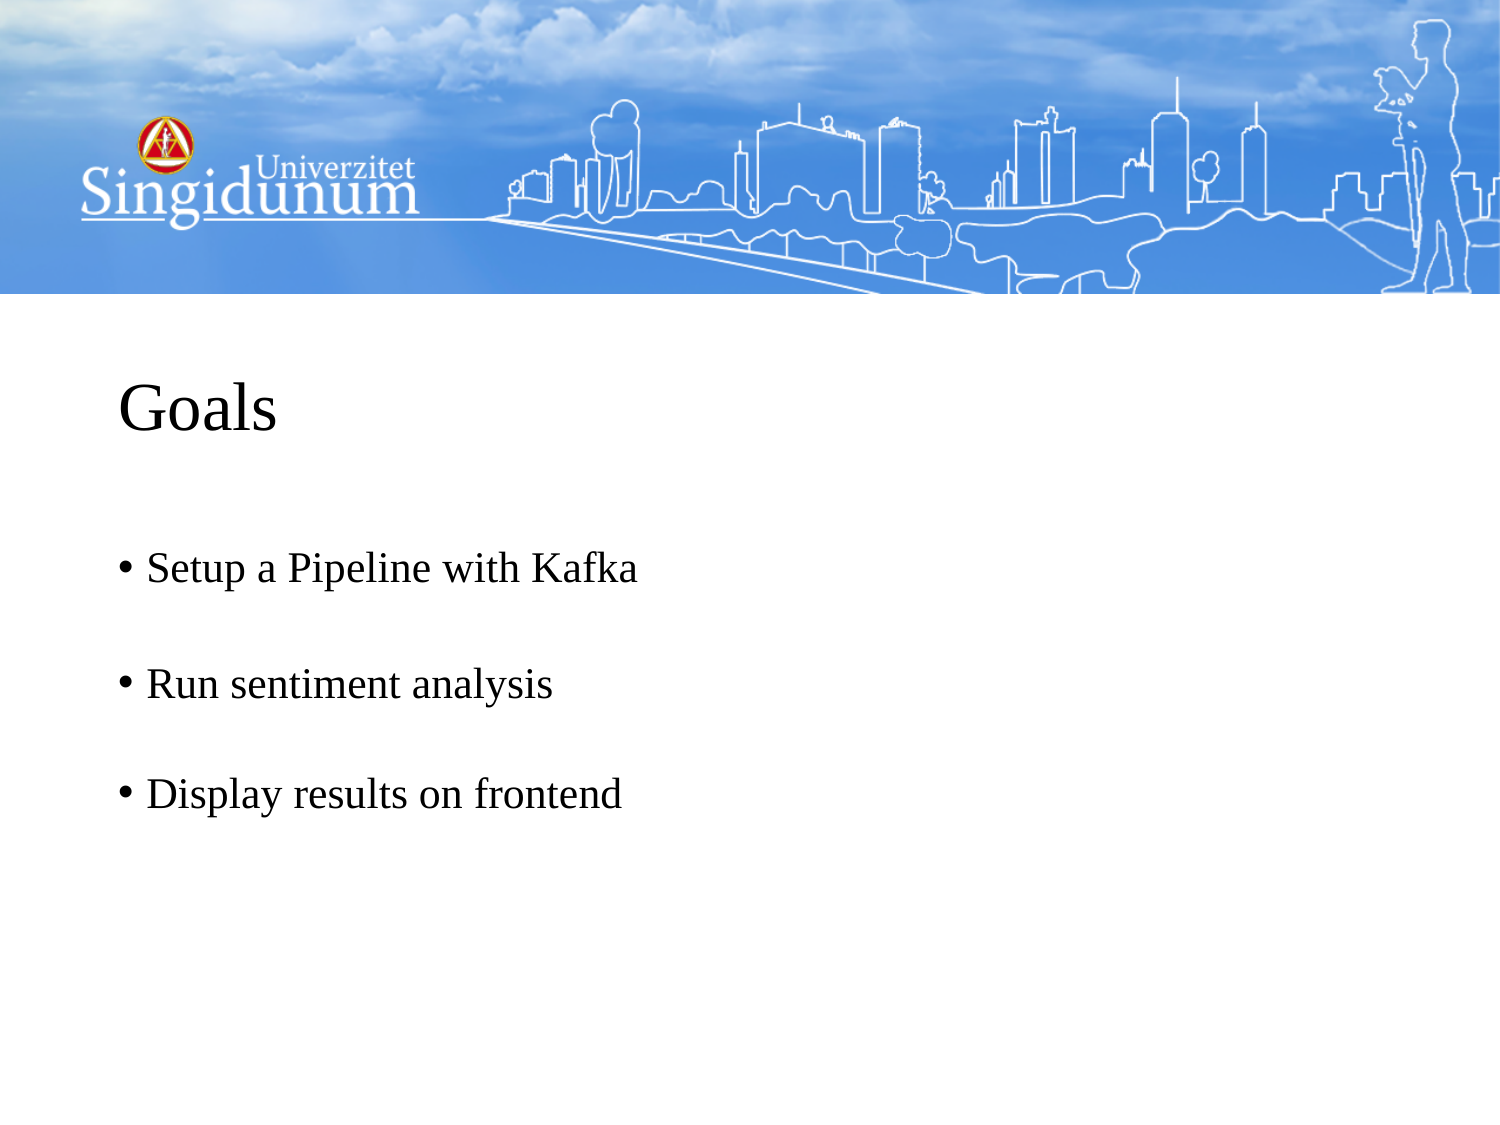

# Goals
Setup a Pipeline with Kafka
Run sentiment analysis
Display results on frontend